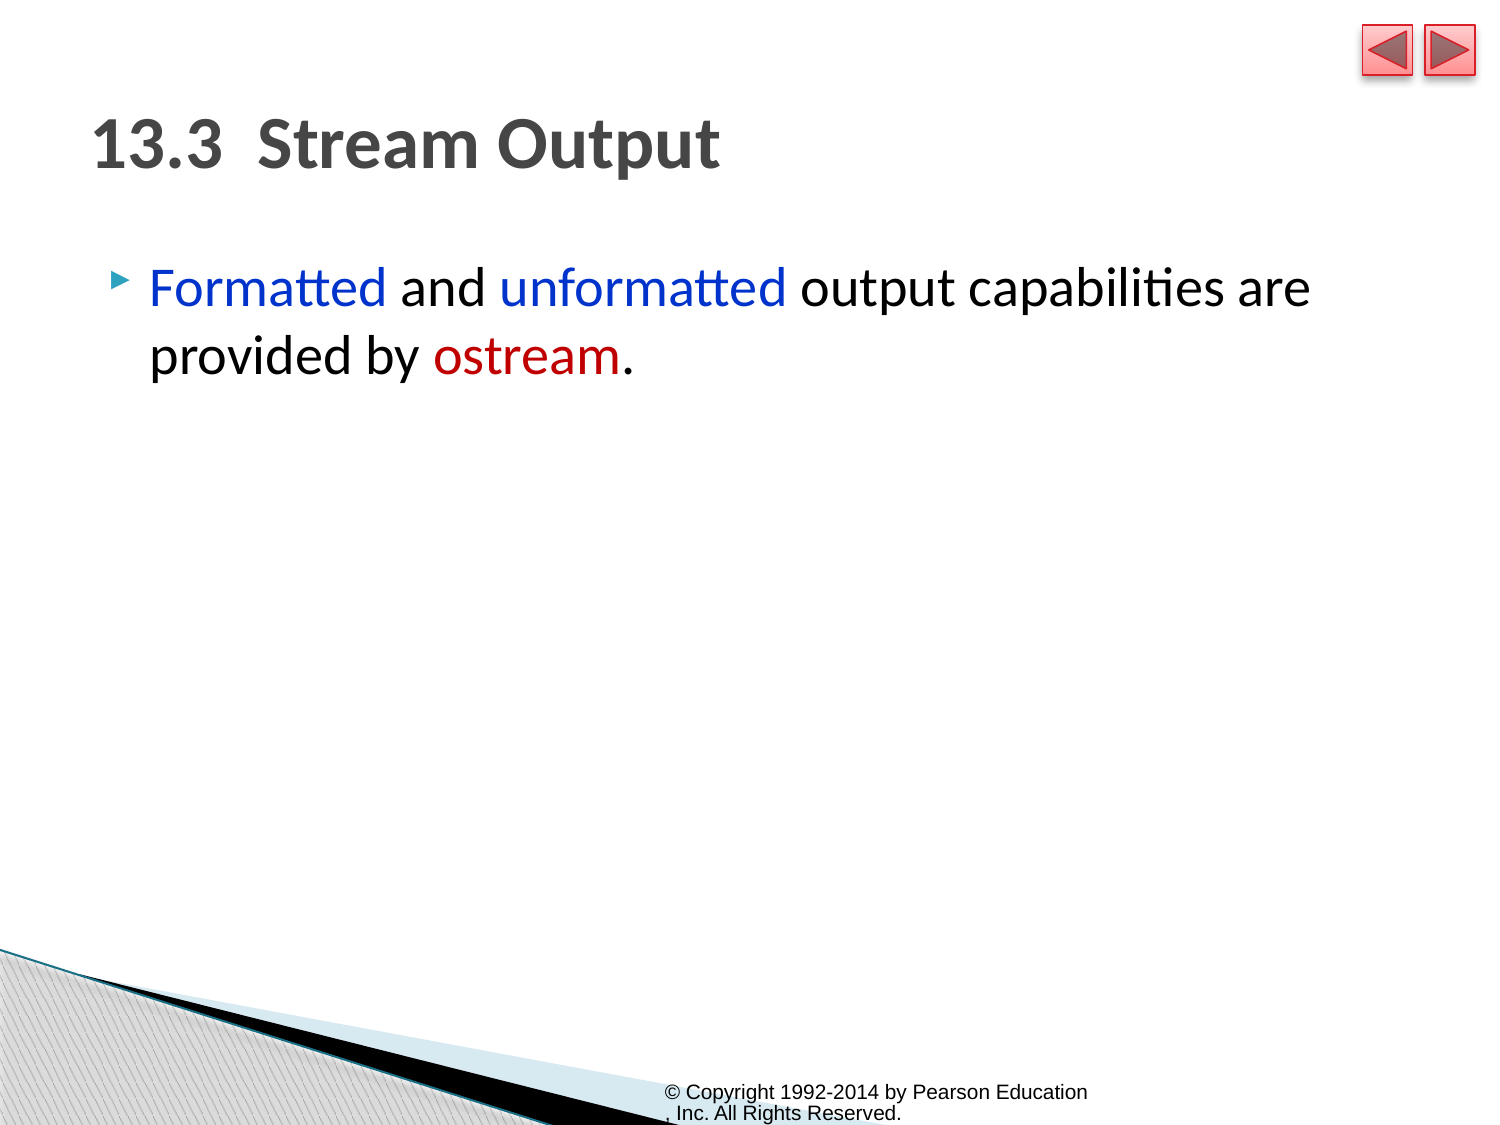

# 13.3  Stream Output
Formatted and unformatted output capabilities are provided by ostream.
© Copyright 1992-2014 by Pearson Education, Inc. All Rights Reserved.